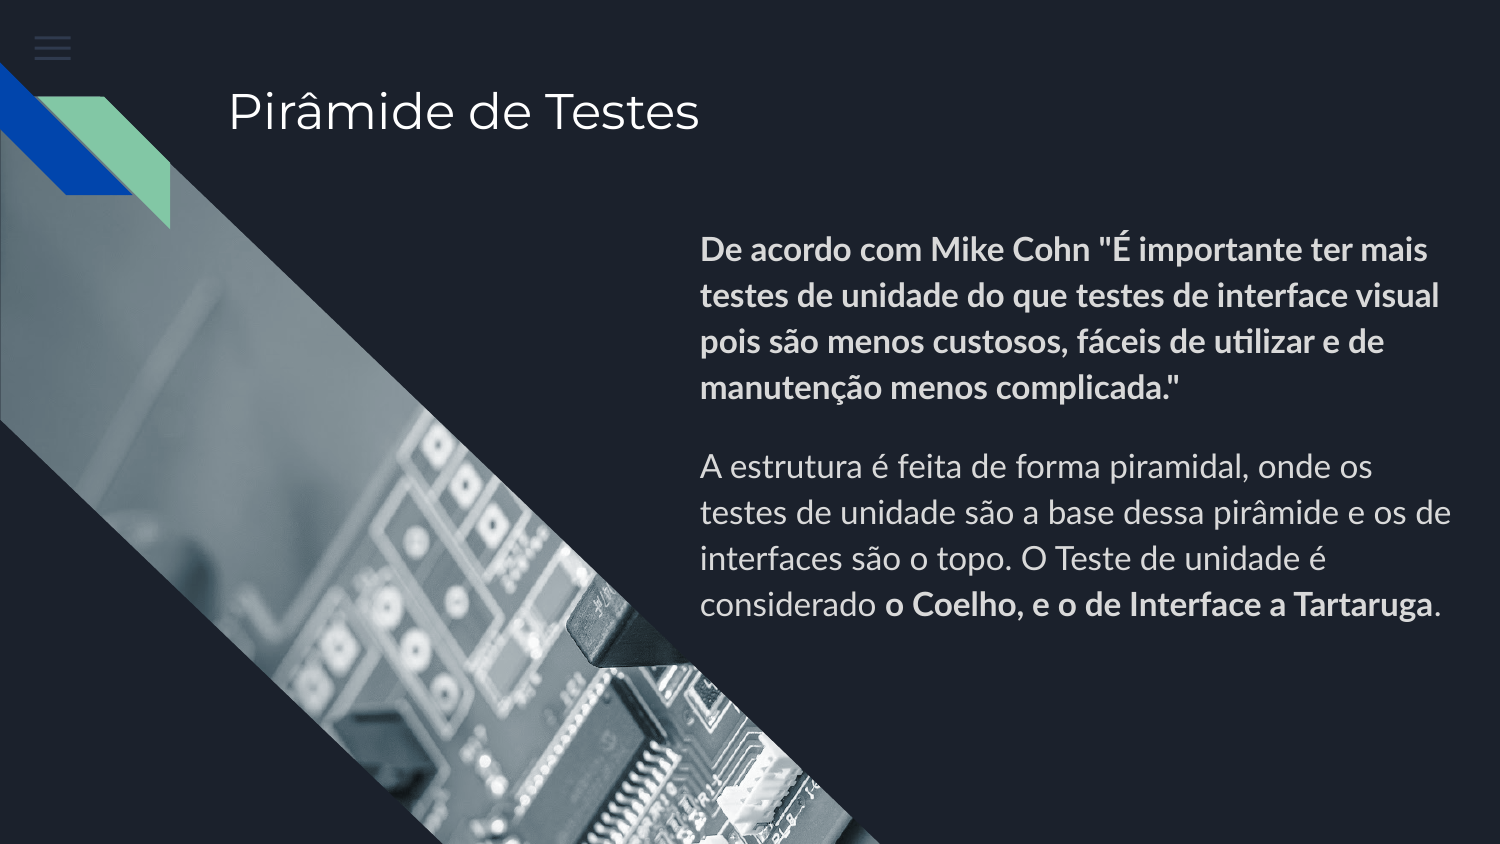

# Pirâmide de Testes
De acordo com Mike Cohn "É importante ter mais testes de unidade do que testes de interface visual pois são menos custosos, fáceis de utilizar e de manutenção menos complicada."
A estrutura é feita de forma piramidal, onde os testes de unidade são a base dessa pirâmide e os de interfaces são o topo. O Teste de unidade é considerado o Coelho, e o de Interface a Tartaruga.